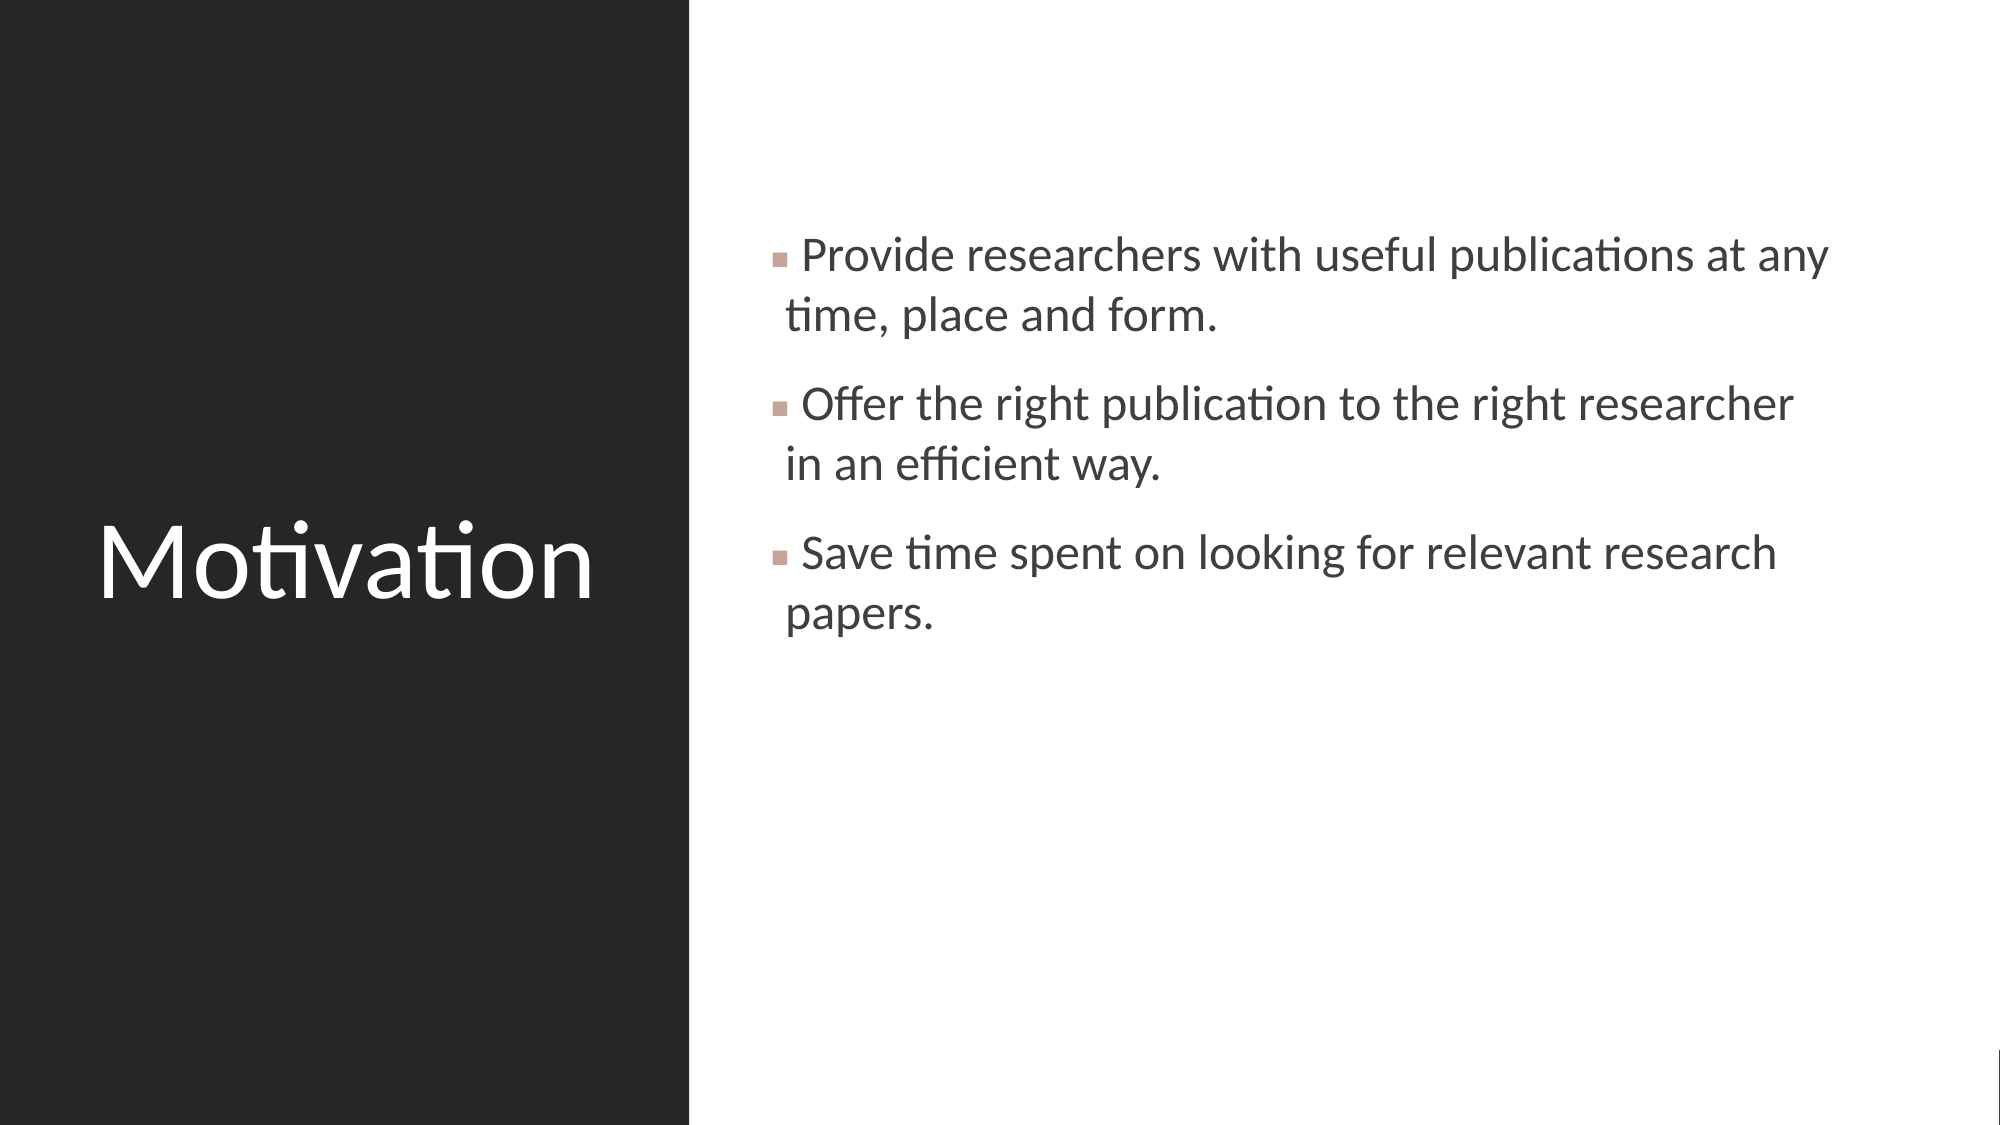

# Motivation

 Provide researchers with useful publications at any time, place and form.
 Offer the right publication to the right researcher in an efficient way.
 Save time spent on looking for relevant research papers.